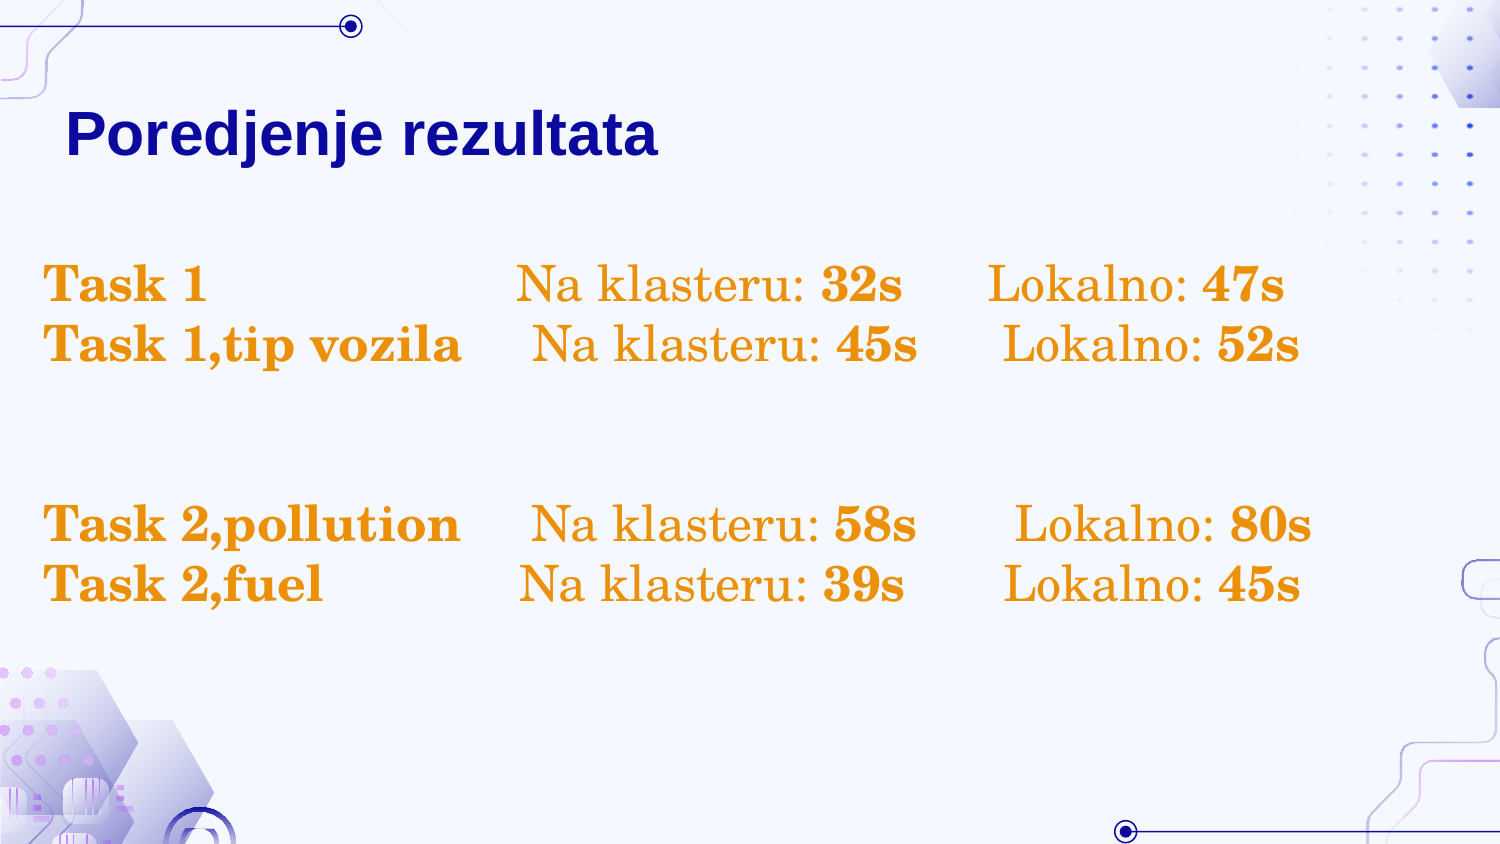

# Poredjenje rezultata

Task 1                      Na klasteru: 32s      Lokalno: 47s
Task 1,tip vozila     Na klasteru: 45s      Lokalno: 52s

Task 2,pollution     Na klasteru: 58s       Lokalno: 80s
Task 2,fuel              Na klasteru: 39s       Lokalno: 45s